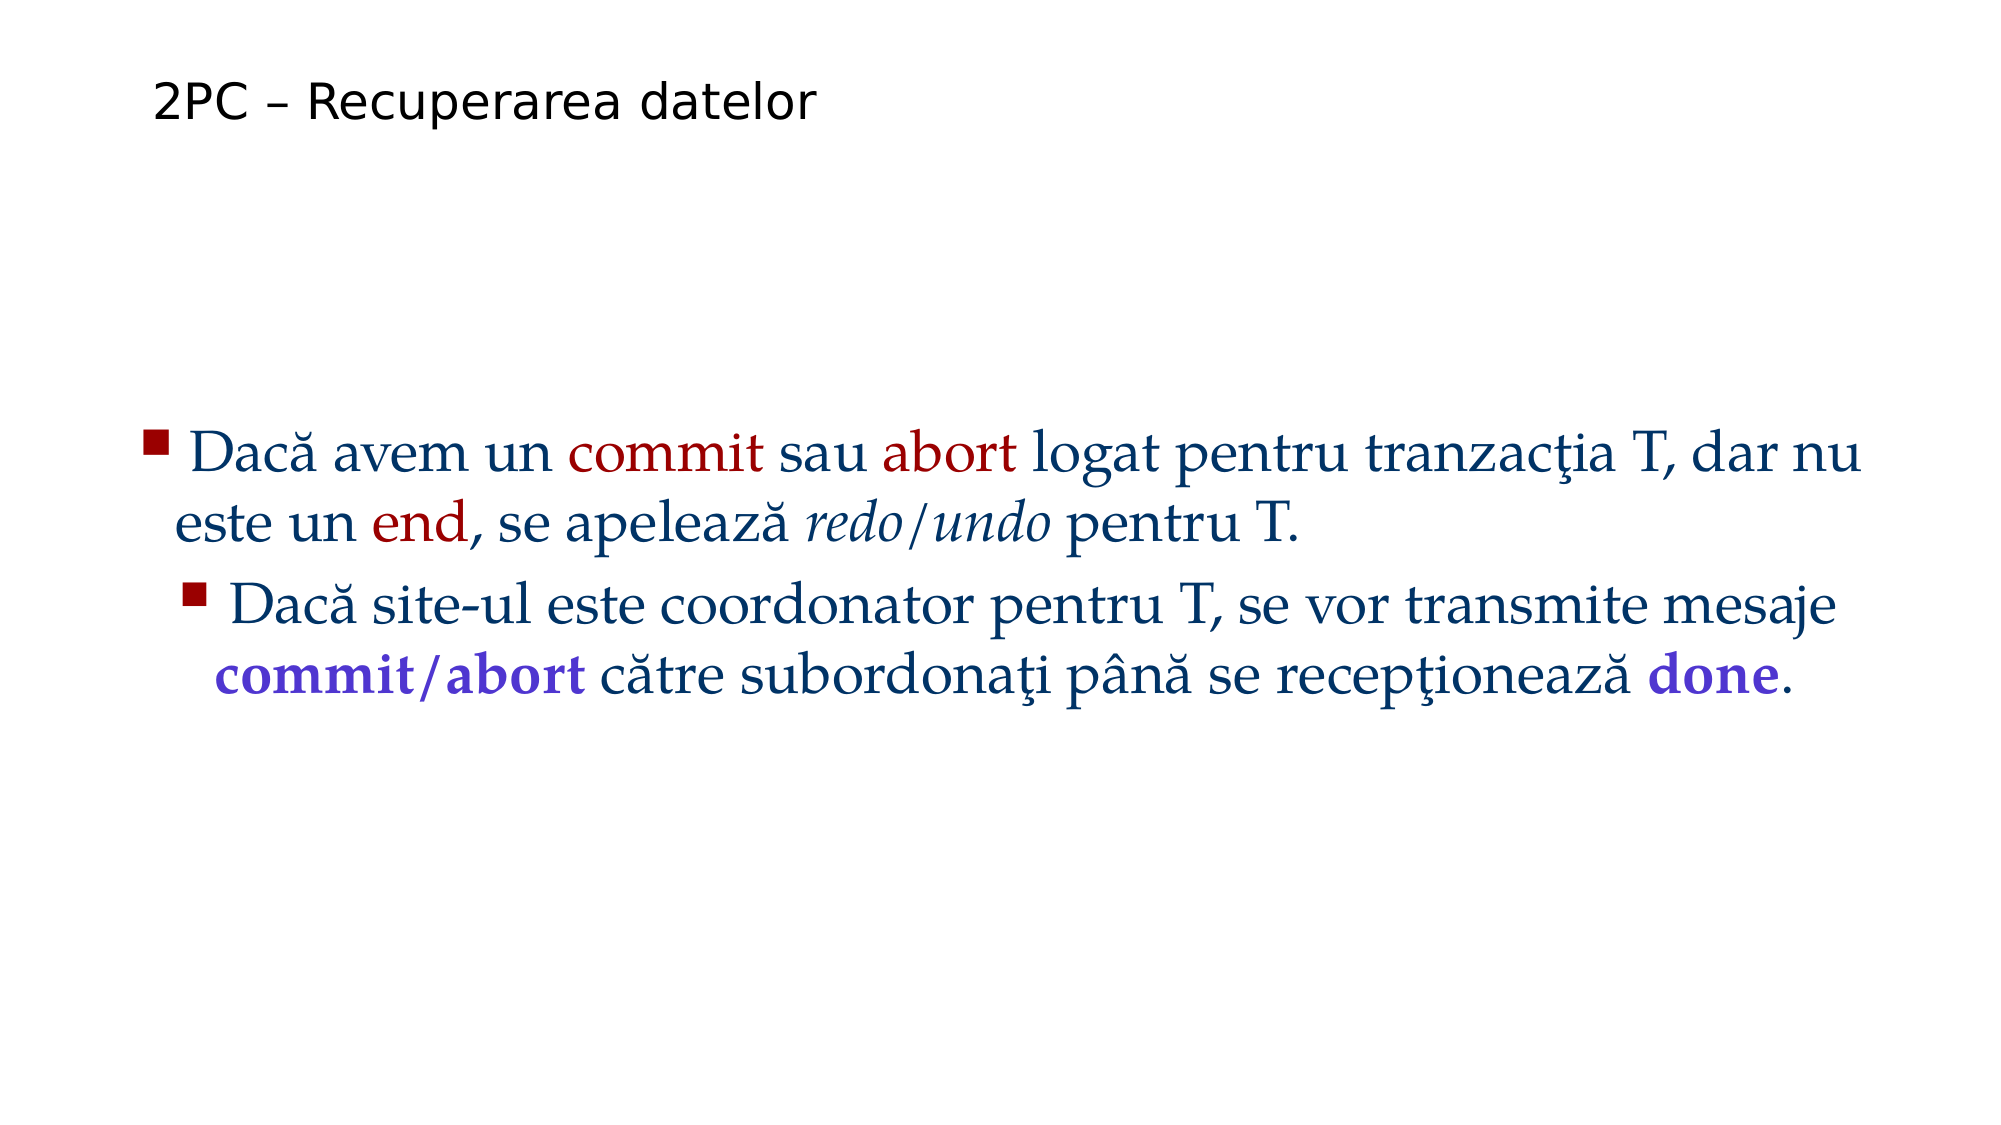

2PC – Recuperarea datelor

 Dacă avem un commit sau abort logat pentru tranzacţia T, dar nu este un end, se apelează redo/undo pentru T.
 Dacă site-ul este coordonator pentru T, se vor transmite mesaje commit/abort către subordonaţi până se recepţionează done.